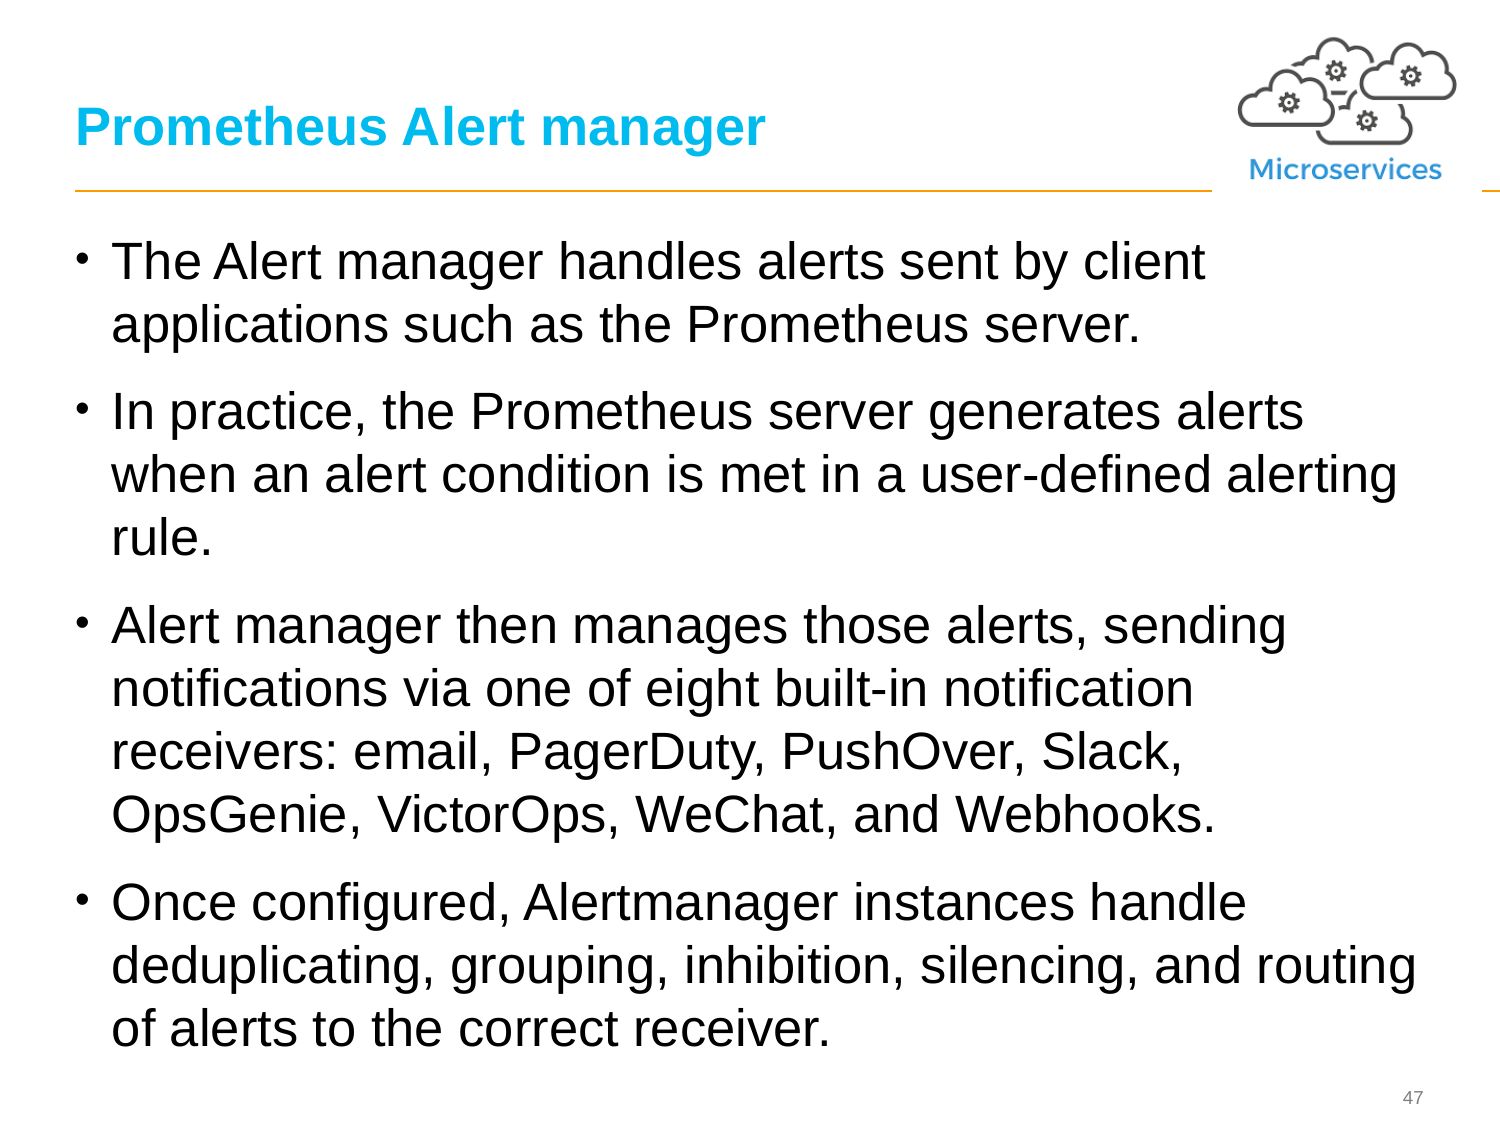

# Prometheus Alert manager
The Alert manager handles alerts sent by client applications such as the Prometheus server.
In practice, the Prometheus server generates alerts when an alert condition is met in a user-defined alerting rule.
Alert manager then manages those alerts, sending notifications via one of eight built-in notification receivers: email, PagerDuty, PushOver, Slack, OpsGenie, VictorOps, WeChat, and Webhooks.
Once configured, Alertmanager instances handle deduplicating, grouping, inhibition, silencing, and routing of alerts to the correct receiver.